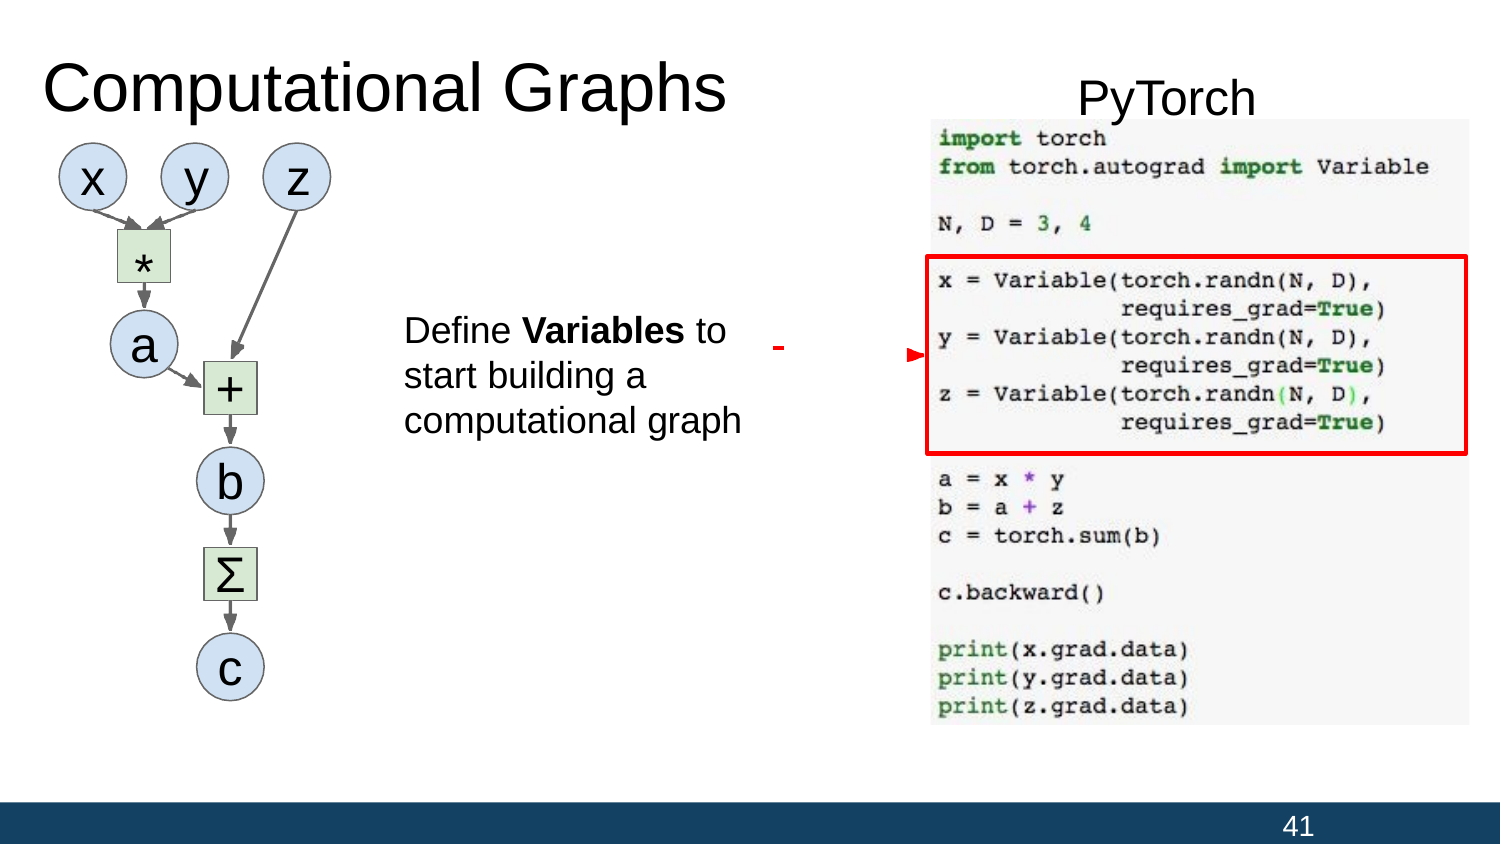

# Computational Graphs
PyTorch

x	y	z

*
Define Variables to
start building a  computational graph
a
+
b

Σ
c